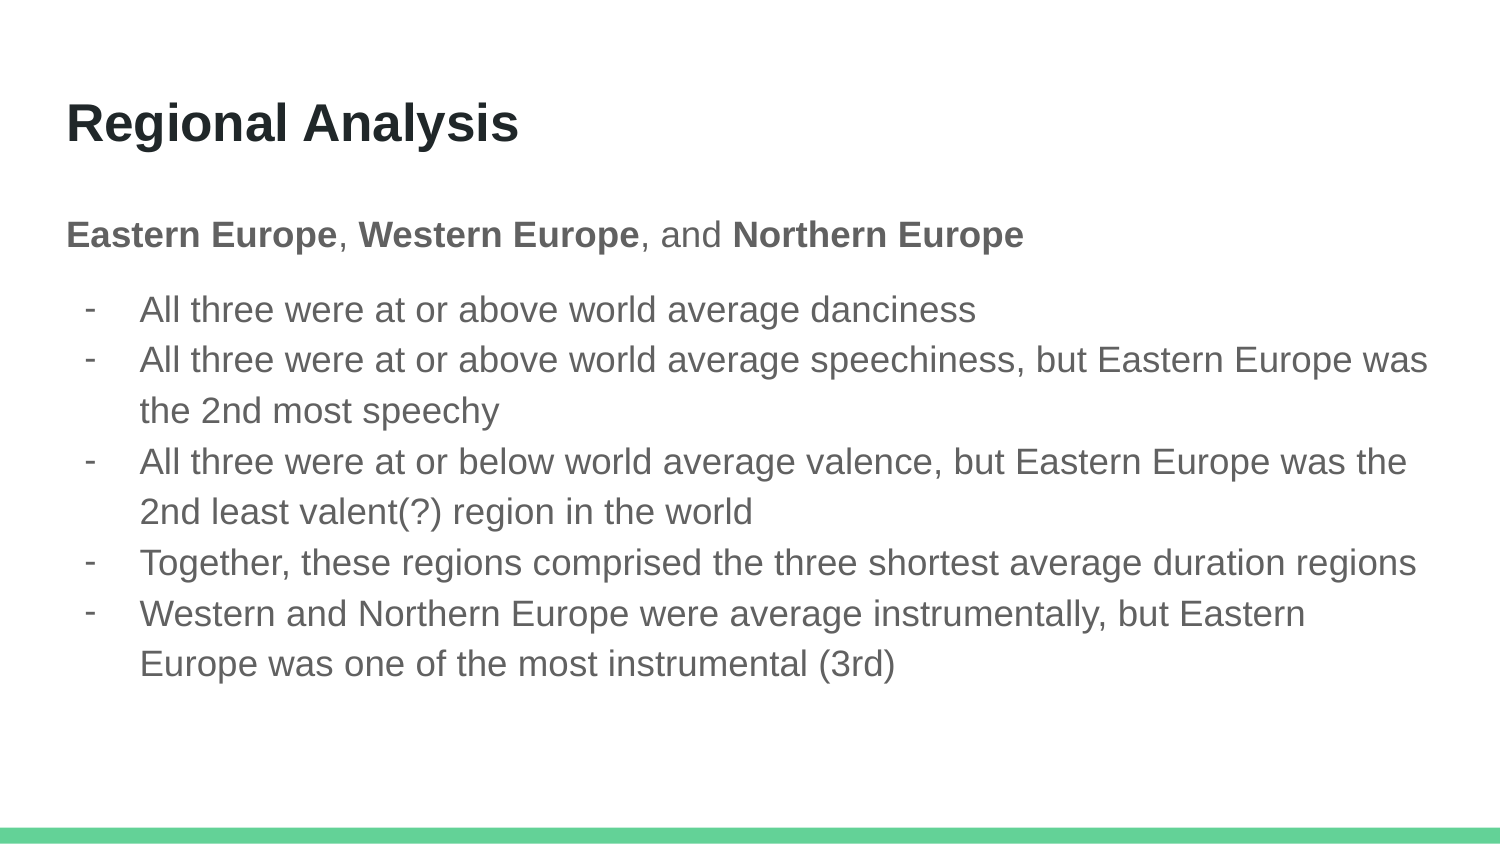

# Regional Analysis
Eastern Europe, Western Europe, and Northern Europe
All three were at or above world average danciness
All three were at or above world average speechiness, but Eastern Europe was the 2nd most speechy
All three were at or below world average valence, but Eastern Europe was the 2nd least valent(?) region in the world
Together, these regions comprised the three shortest average duration regions
Western and Northern Europe were average instrumentally, but Eastern Europe was one of the most instrumental (3rd)